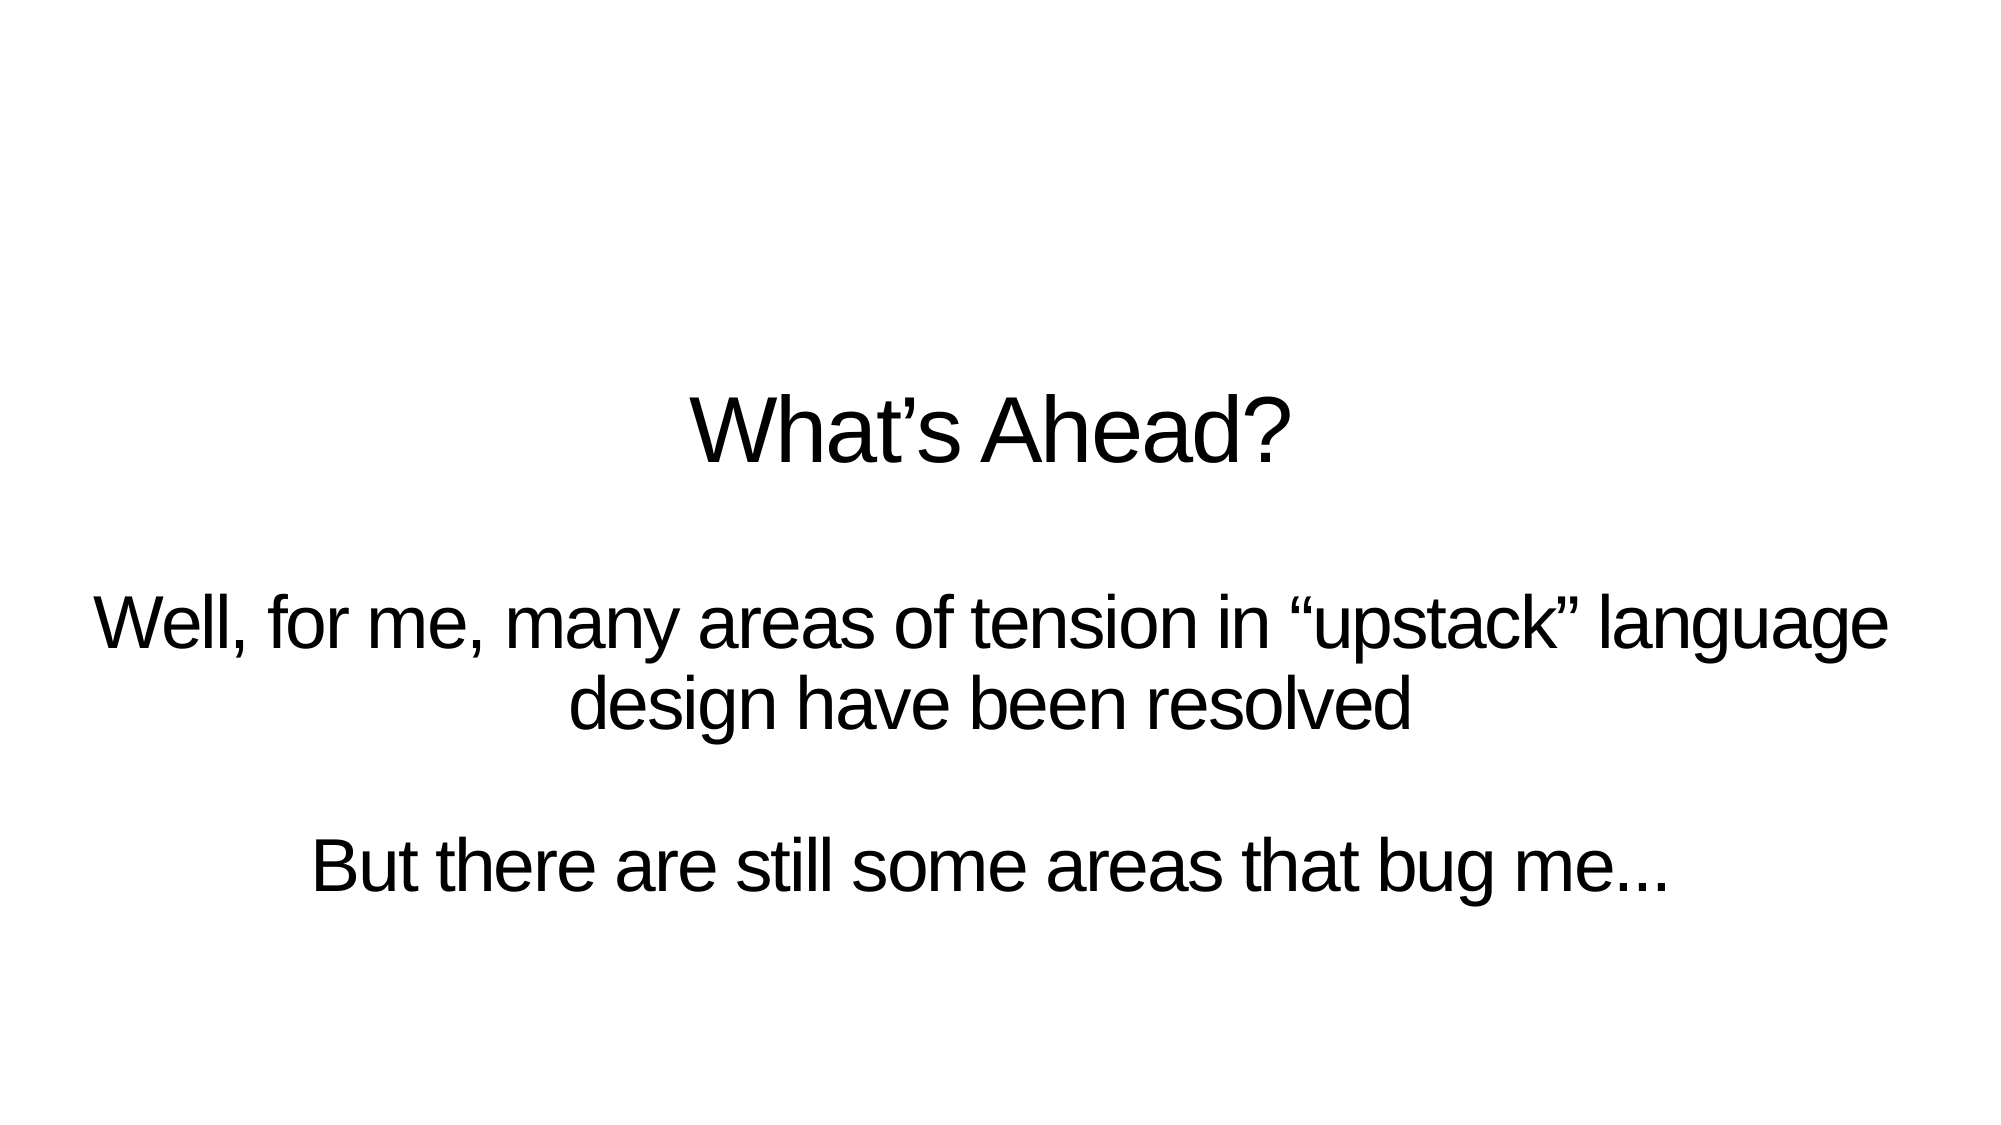

# What’s Ahead? Well, for me, many areas of tension in “upstack” language design have been resolved But there are still some areas that bug me...